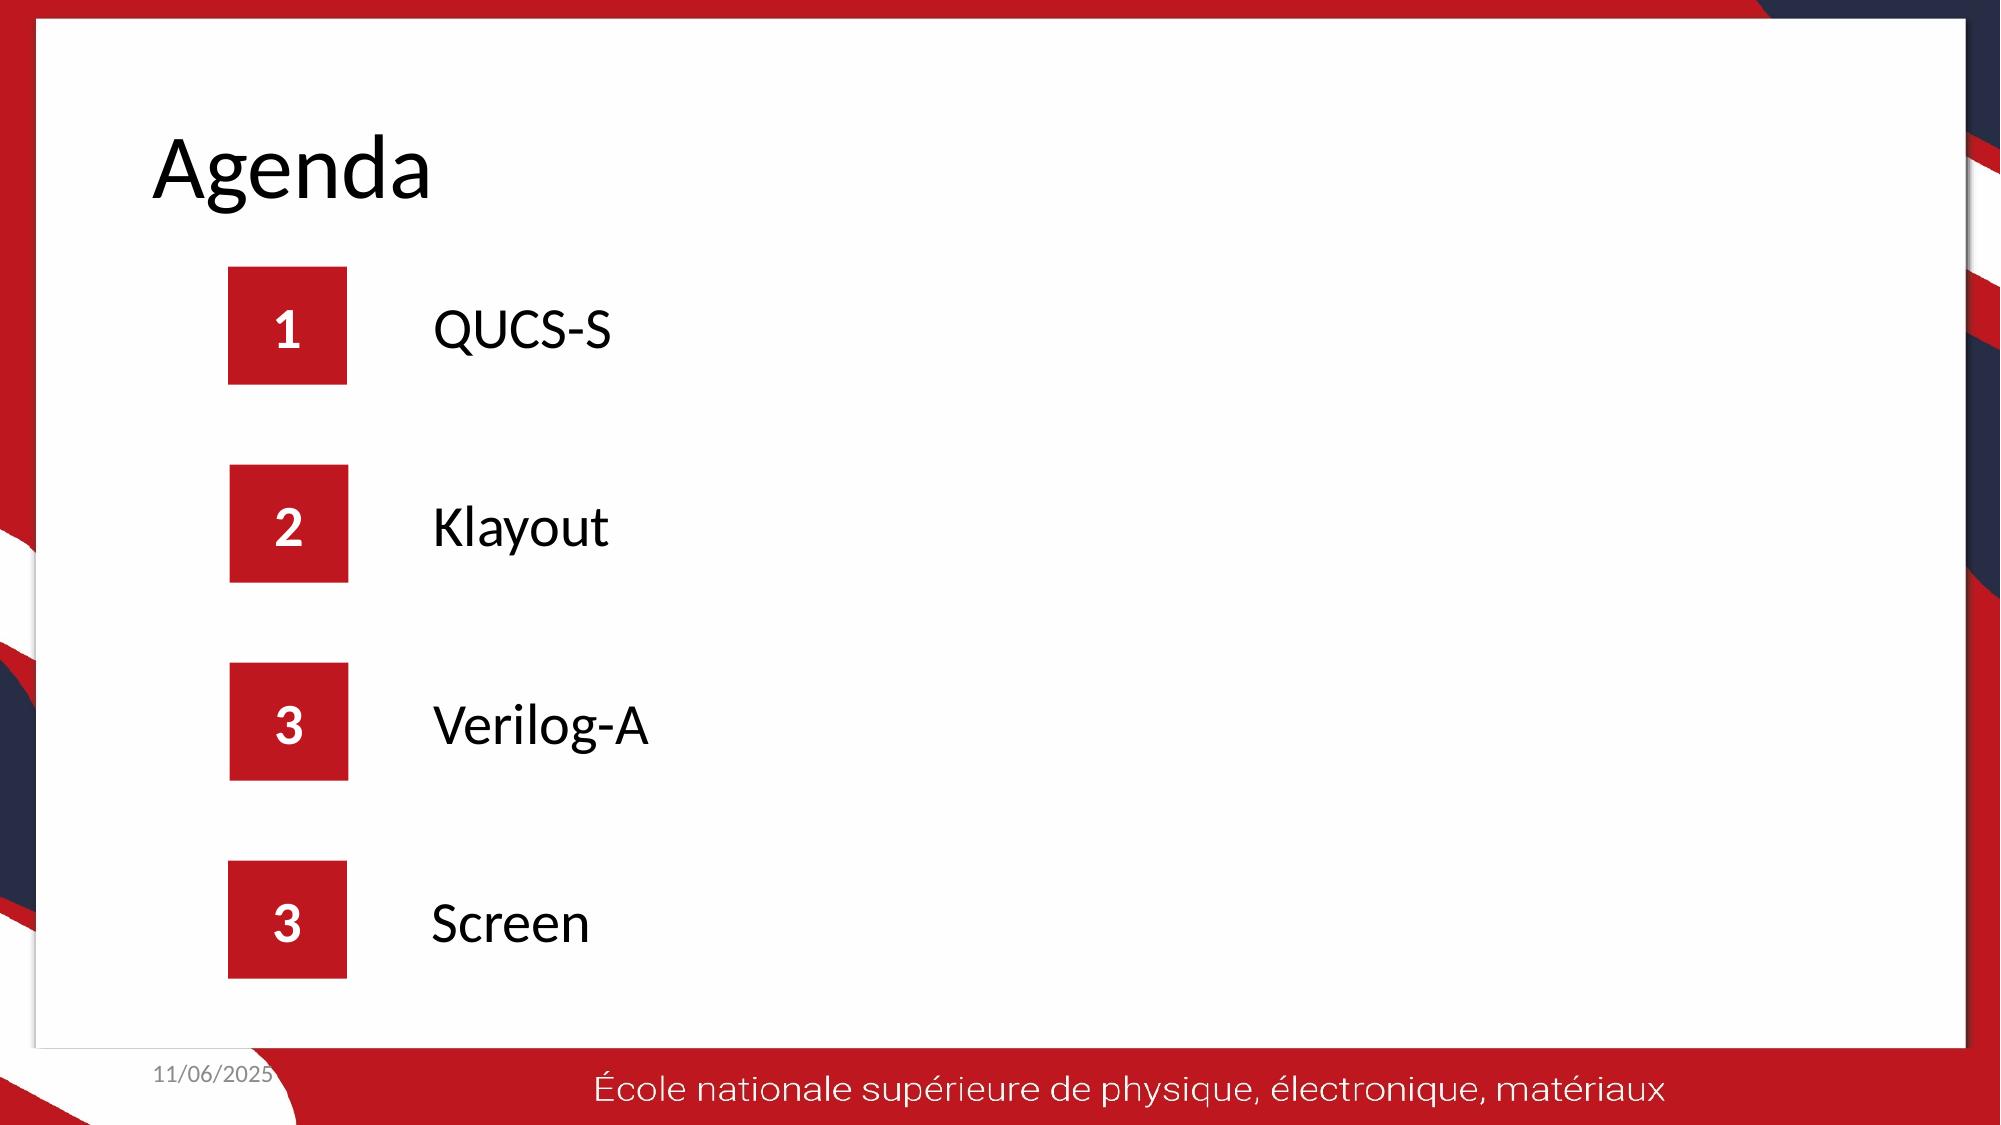

# Agenda
1
QUCS-S
2
Klayout
3
Verilog-A
3
Screen
11/06/2025
2